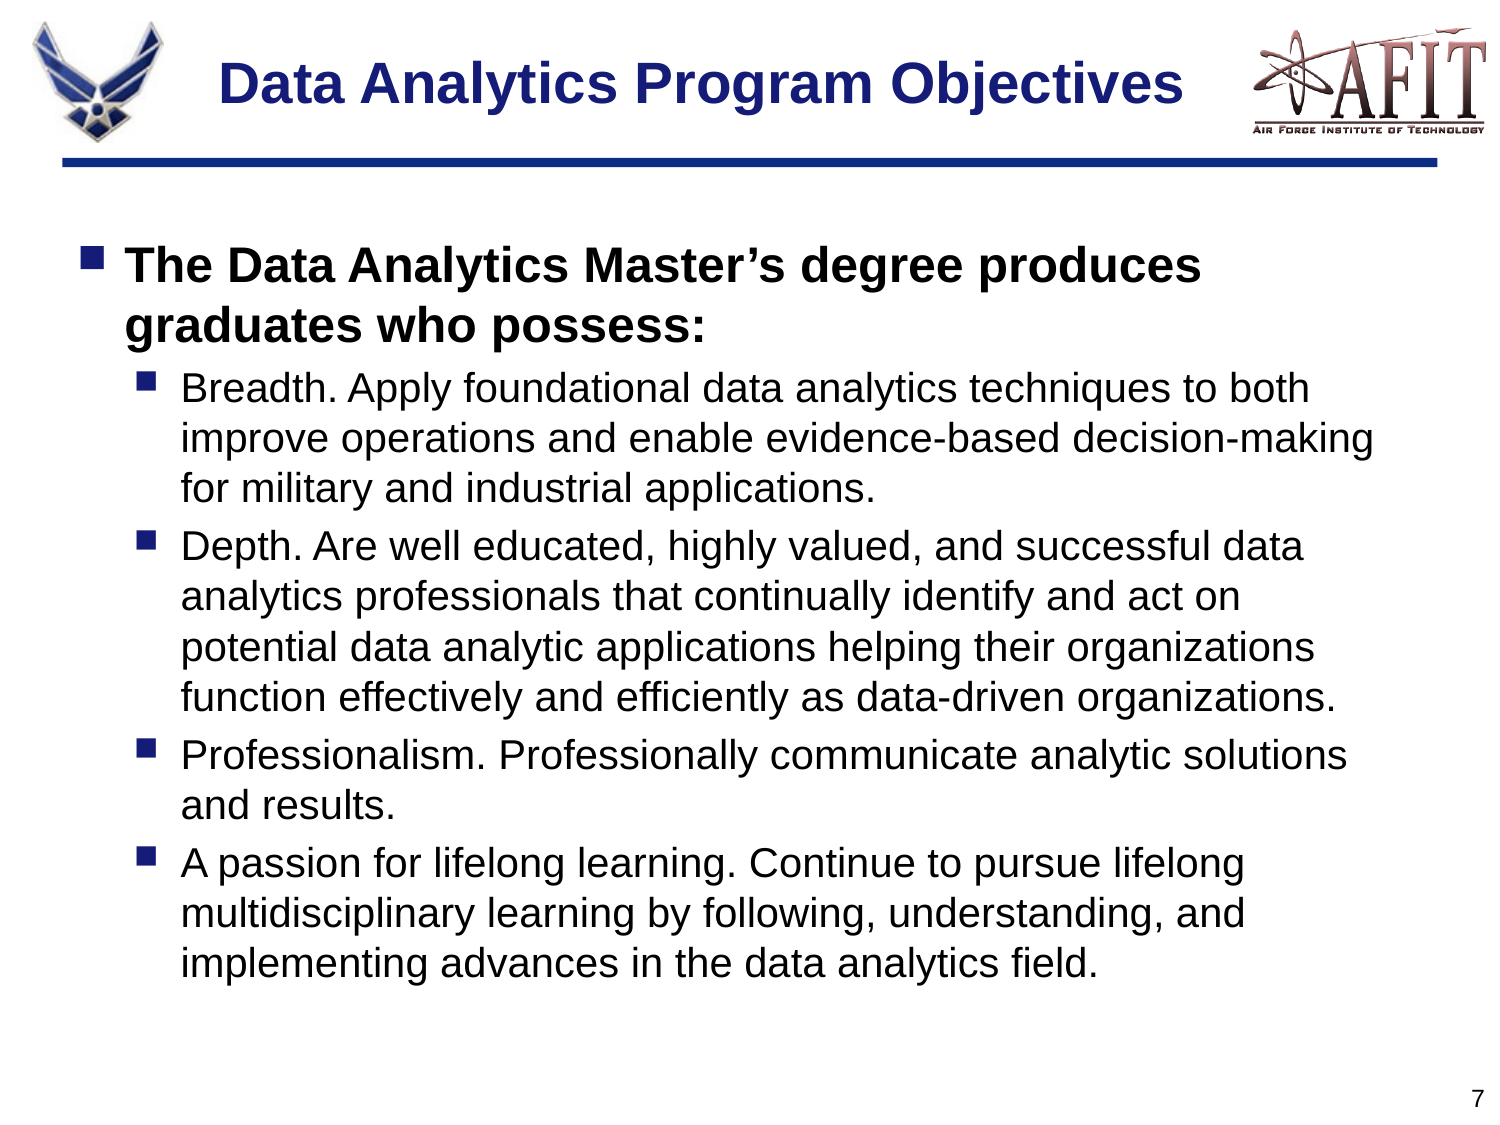

# Data Analytics Program Objectives
The Data Analytics Master’s degree produces graduates who possess:
Breadth. Apply foundational data analytics techniques to both improve operations and enable evidence-based decision-making for military and industrial applications.
Depth. Are well educated, highly valued, and successful data analytics professionals that continually identify and act on potential data analytic applications helping their organizations function effectively and efficiently as data-driven organizations.
Professionalism. Professionally communicate analytic solutions and results.
A passion for lifelong learning. Continue to pursue lifelong multidisciplinary learning by following, understanding, and implementing advances in the data analytics field.